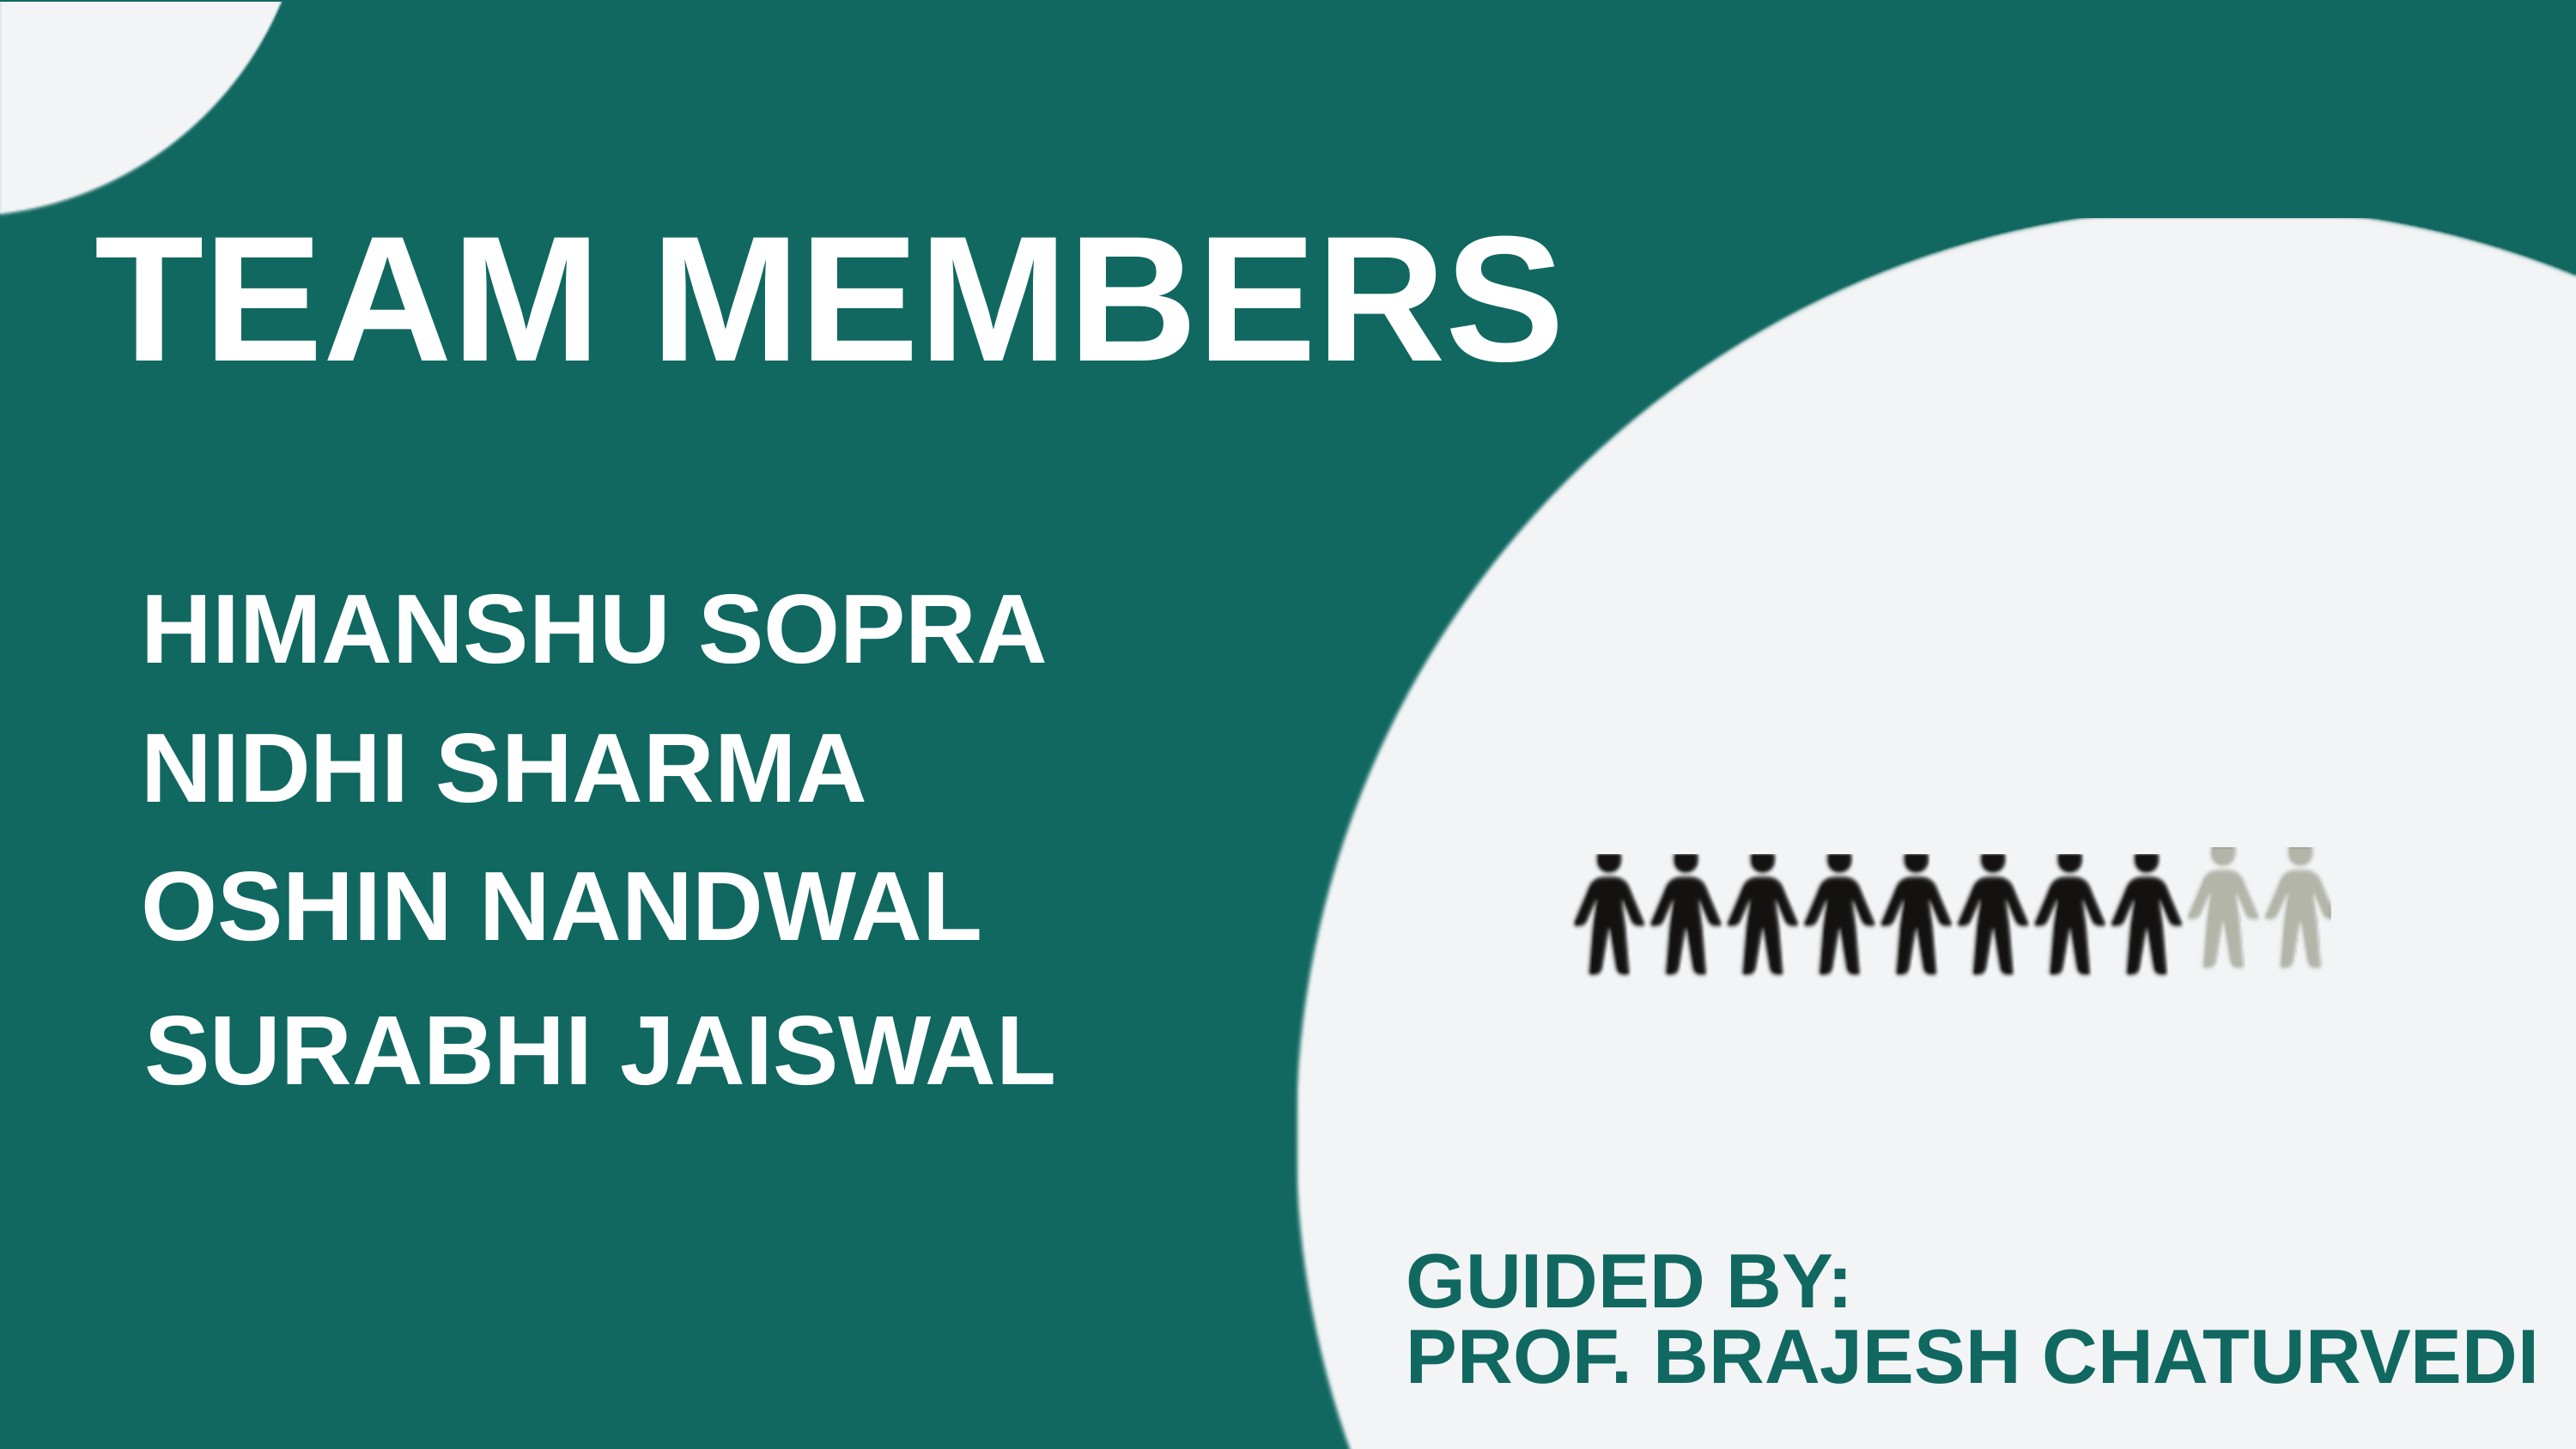

TEAM MEMBERS

HIMANSHU SOPRA
NIDHI SHARMA

OSHIN NANDWAL
SURABHI JAISWAL
GUIDED BY:
PROF. BRAJESH CHATURVEDI